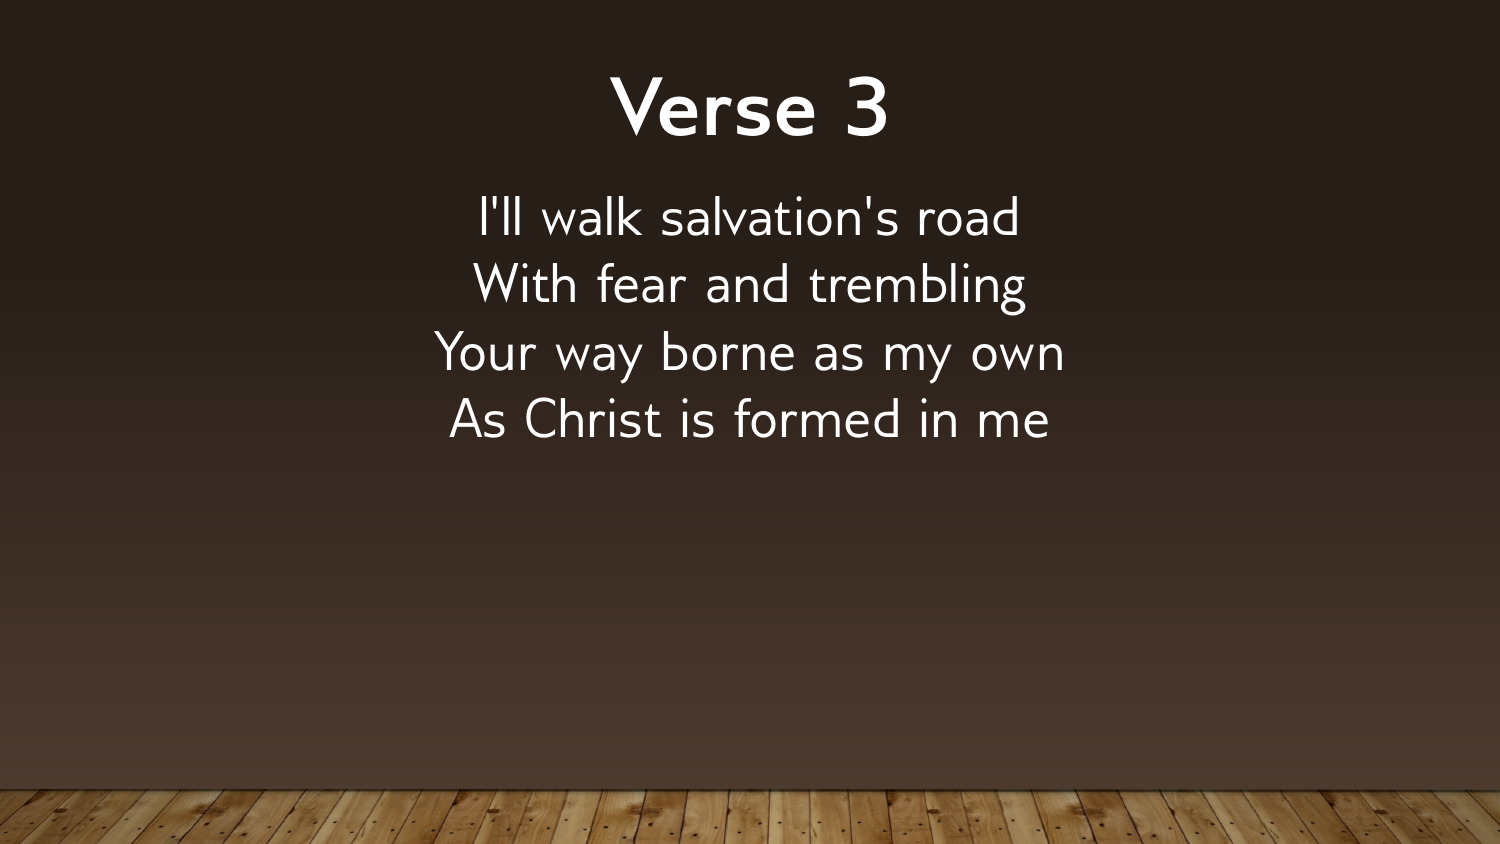

Verse 3
I'll walk salvation's road
With fear and trembling
Your way borne as my own
As Christ is formed in me